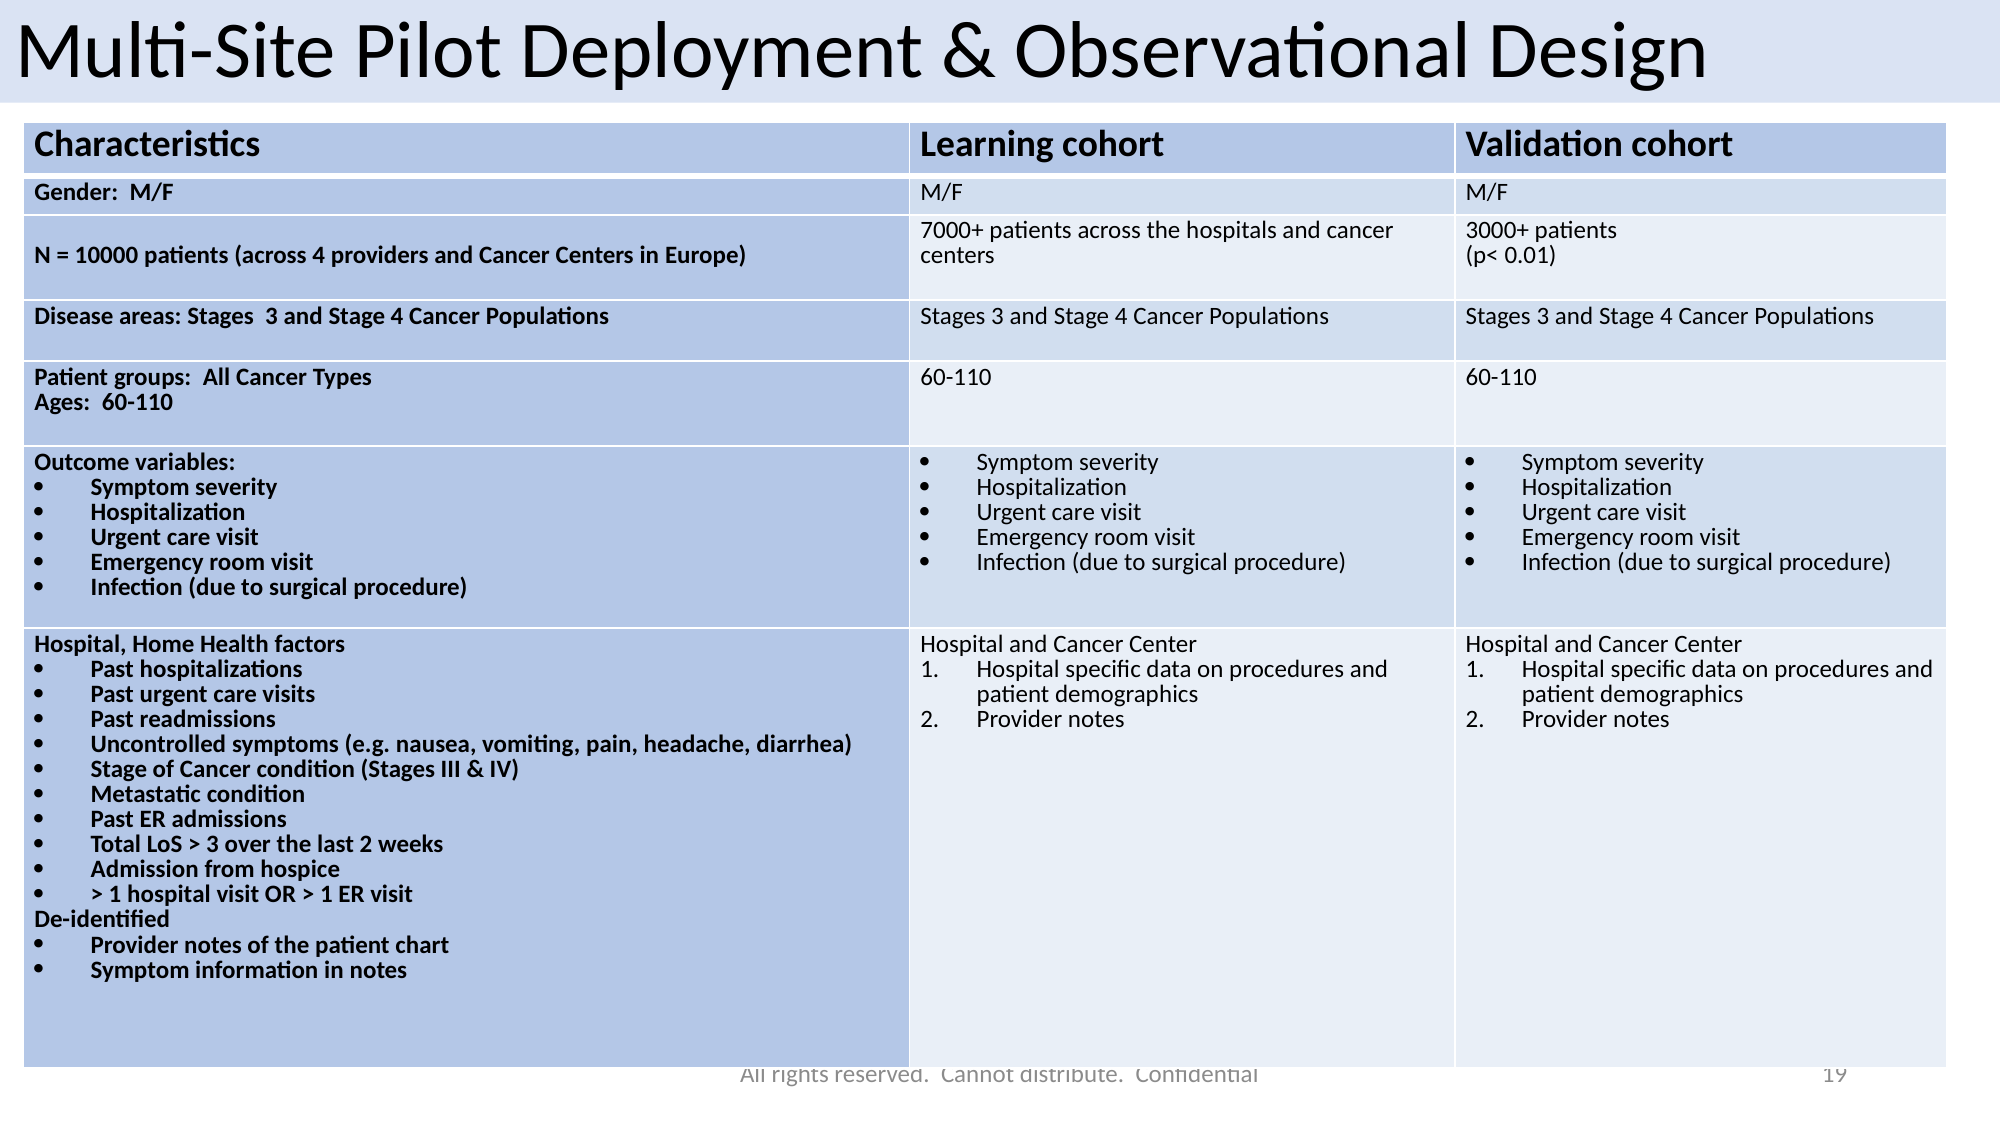

# Multi-Site Pilot Deployment & Observational Design
| Characteristics | Learning cohort | Validation cohort |
| --- | --- | --- |
| Gender: M/F | M/F | M/F |
| N = 10000 patients (across 4 providers and Cancer Centers in Europe) | 7000+ patients across the hospitals and cancer centers | 3000+ patients (p< 0.01) |
| Disease areas: Stages 3 and Stage 4 Cancer Populations | Stages 3 and Stage 4 Cancer Populations | Stages 3 and Stage 4 Cancer Populations |
| Patient groups: All Cancer Types Ages: 60-110 | 60-110 | 60-110 |
| Outcome variables: Symptom severity Hospitalization Urgent care visit Emergency room visit Infection (due to surgical procedure) | Symptom severity Hospitalization Urgent care visit Emergency room visit Infection (due to surgical procedure) | Symptom severity Hospitalization Urgent care visit Emergency room visit Infection (due to surgical procedure) |
| Hospital, Home Health factors Past hospitalizations Past urgent care visits Past readmissions Uncontrolled symptoms (e.g. nausea, vomiting, pain, headache, diarrhea) Stage of Cancer condition (Stages III & IV) Metastatic condition Past ER admissions Total LoS > 3 over the last 2 weeks Admission from hospice > 1 hospital visit OR > 1 ER visit De-identified Provider notes of the patient chart Symptom information in notes | Hospital and Cancer Center Hospital specific data on procedures and patient demographics Provider notes | Hospital and Cancer Center Hospital specific data on procedures and patient demographics Provider notes |
All rights reserved.  Cannot distribute.  Confidential
19